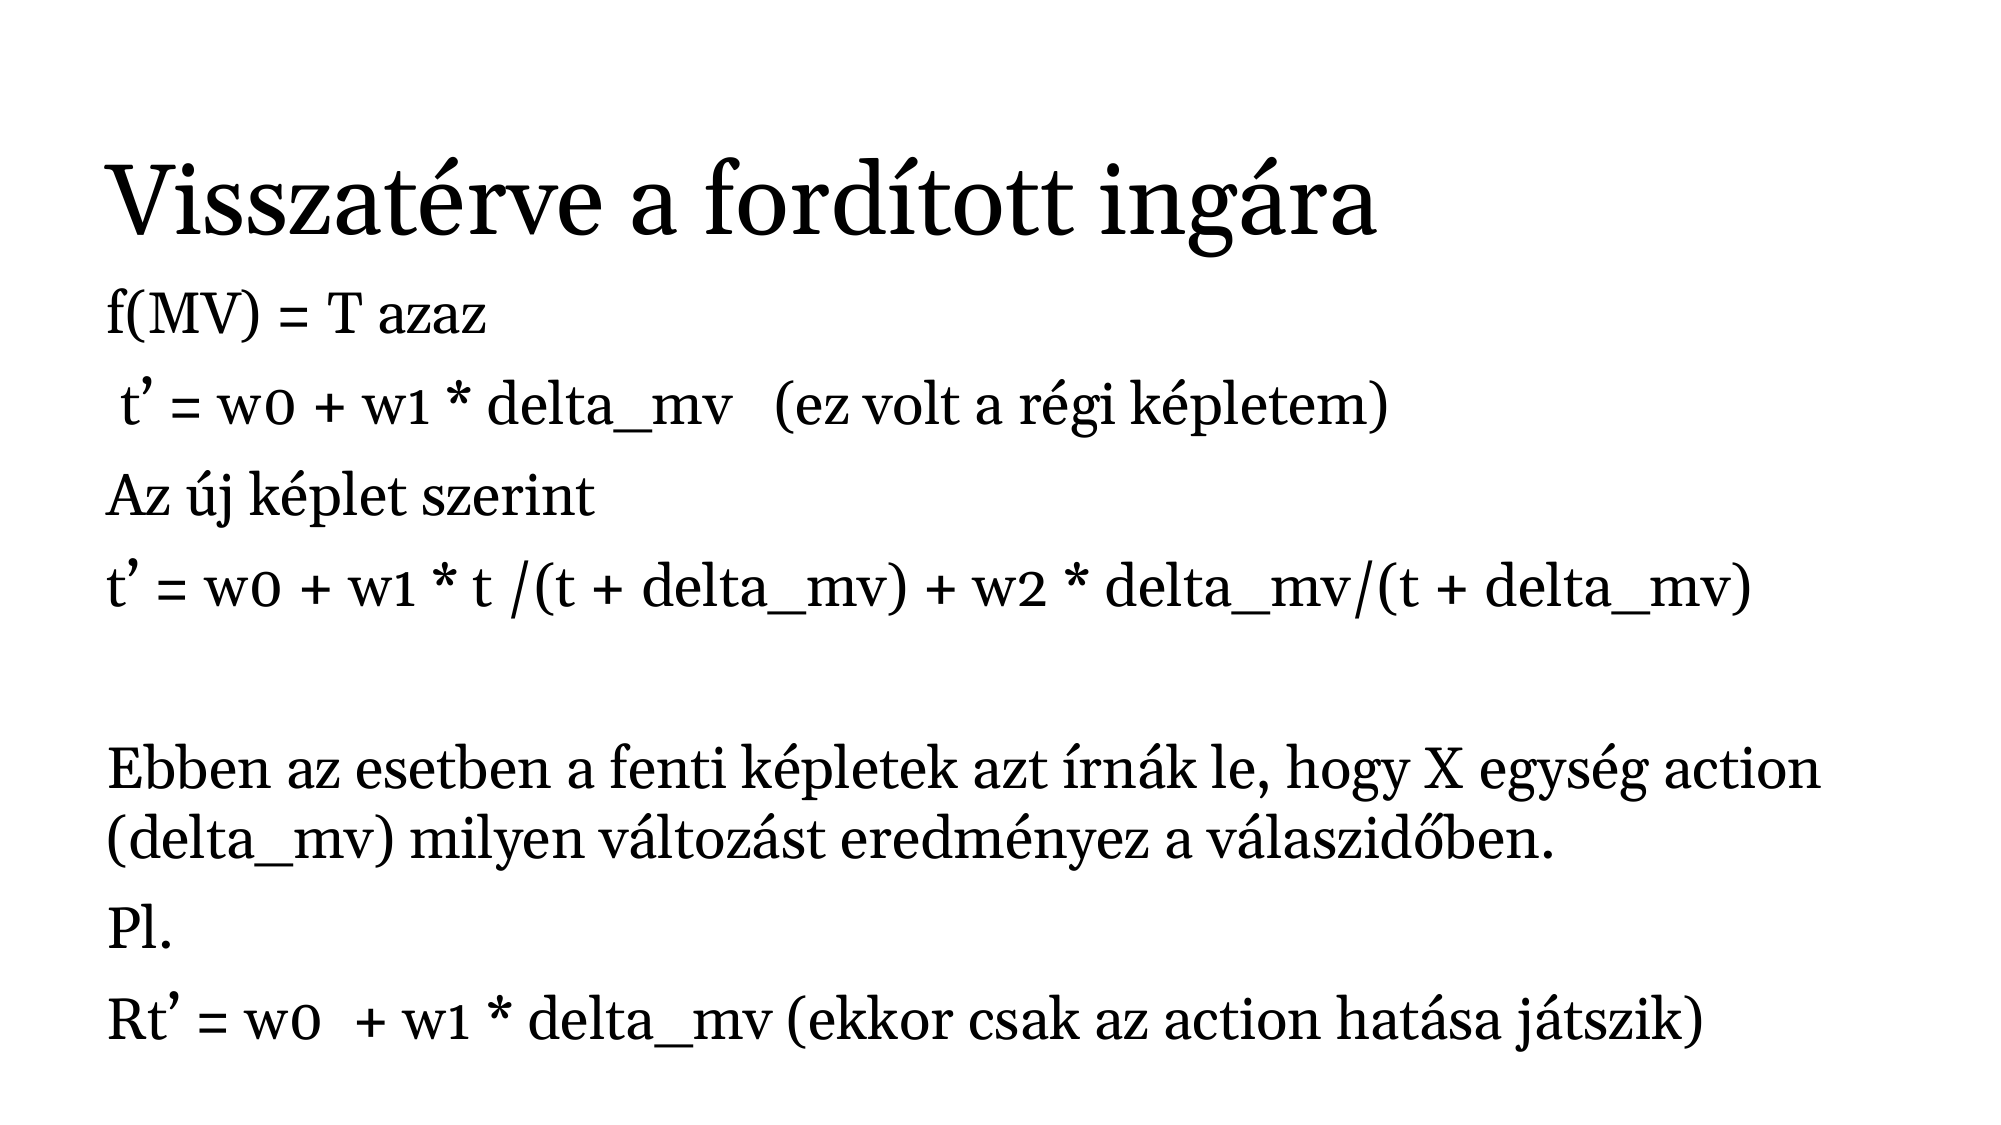

Visszatérve a fordított ingára
f(MV) = T azaz
 t’ = w0 + w1 * delta_mv   (ez volt a régi képletem)
Az új képlet szerint
t’ = w0 + w1 * t /(t + delta_mv) + w2 * delta_mv/(t + delta_mv)

Ebben az esetben a fenti képletek azt írnák le, hogy X egység action (delta_mv) milyen változást eredményez a válaszidőben.
Pl.
Rt’ = w0  + w1 * delta_mv (ekkor csak az action hatása játszik)